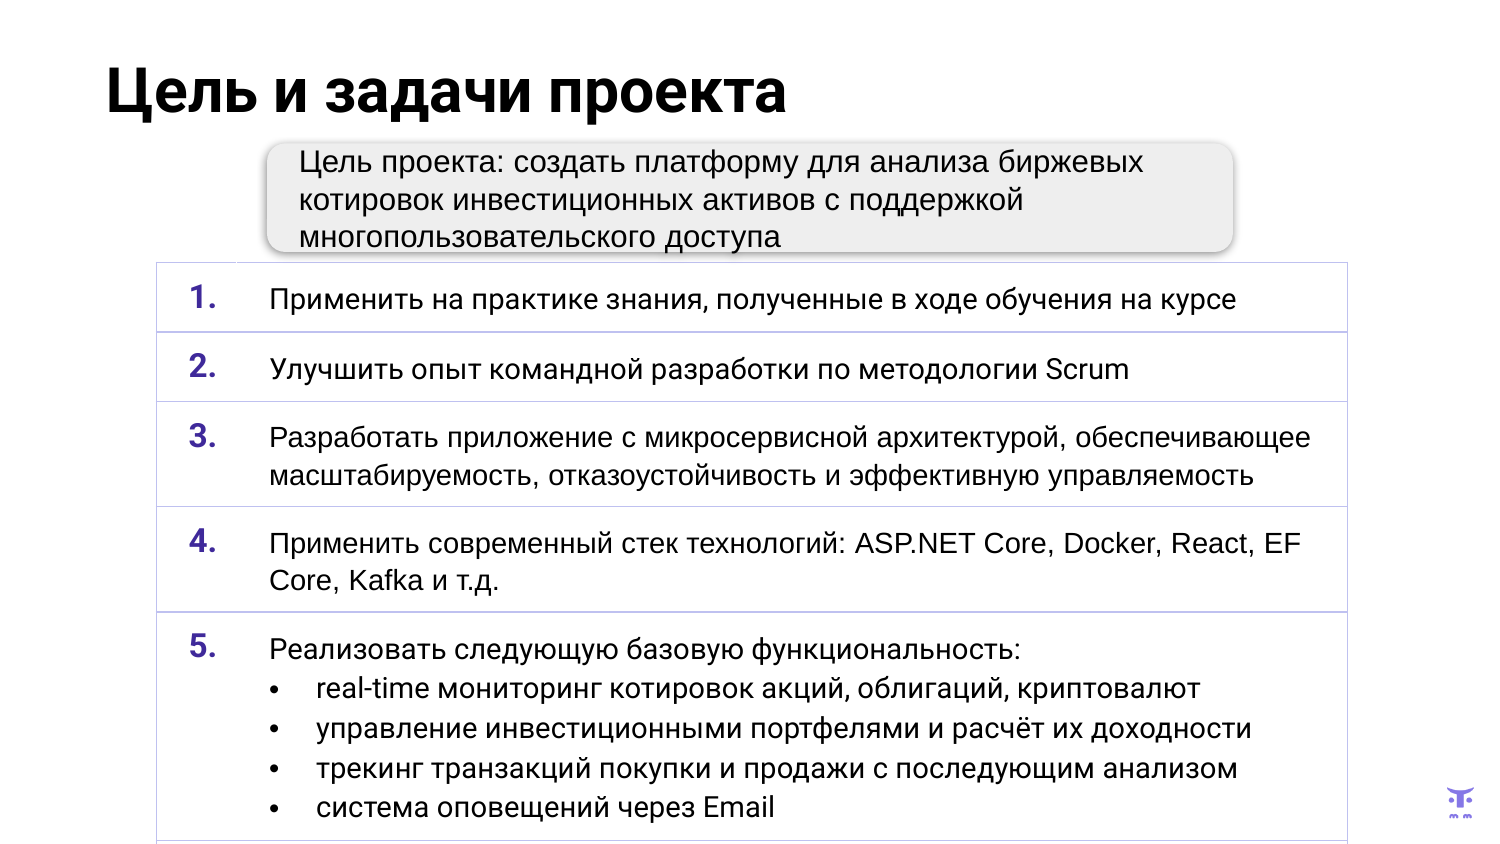

Цель и задачи проекта
Цель проекта: создать платформу для анализа биржевых котировок инвестиционных активов с поддержкой многопользовательского доступа
| 1. | Применить на практике знания, полученные в ходе обучения на курсе |
| --- | --- |
| 2. | Улучшить опыт командной разработки по методологии Scrum |
| 3. | Разработать приложение с микросервисной архитектурой, обеспечивающее масштабируемость, отказоустойчивость и эффективную управляемость |
| 4. | Применить современный стек технологий: ASP.NET Core, Docker, React, EF Core, Kafka и т.д. |
| 5. | Реализовать следующую базовую функциональность: real-time мониторинг котировок акций, облигаций, криптовалют управление инвестиционными портфелями и расчёт их доходности трекинг транзакций покупки и продажи с последующим анализом система оповещений через Email |
|  |  |